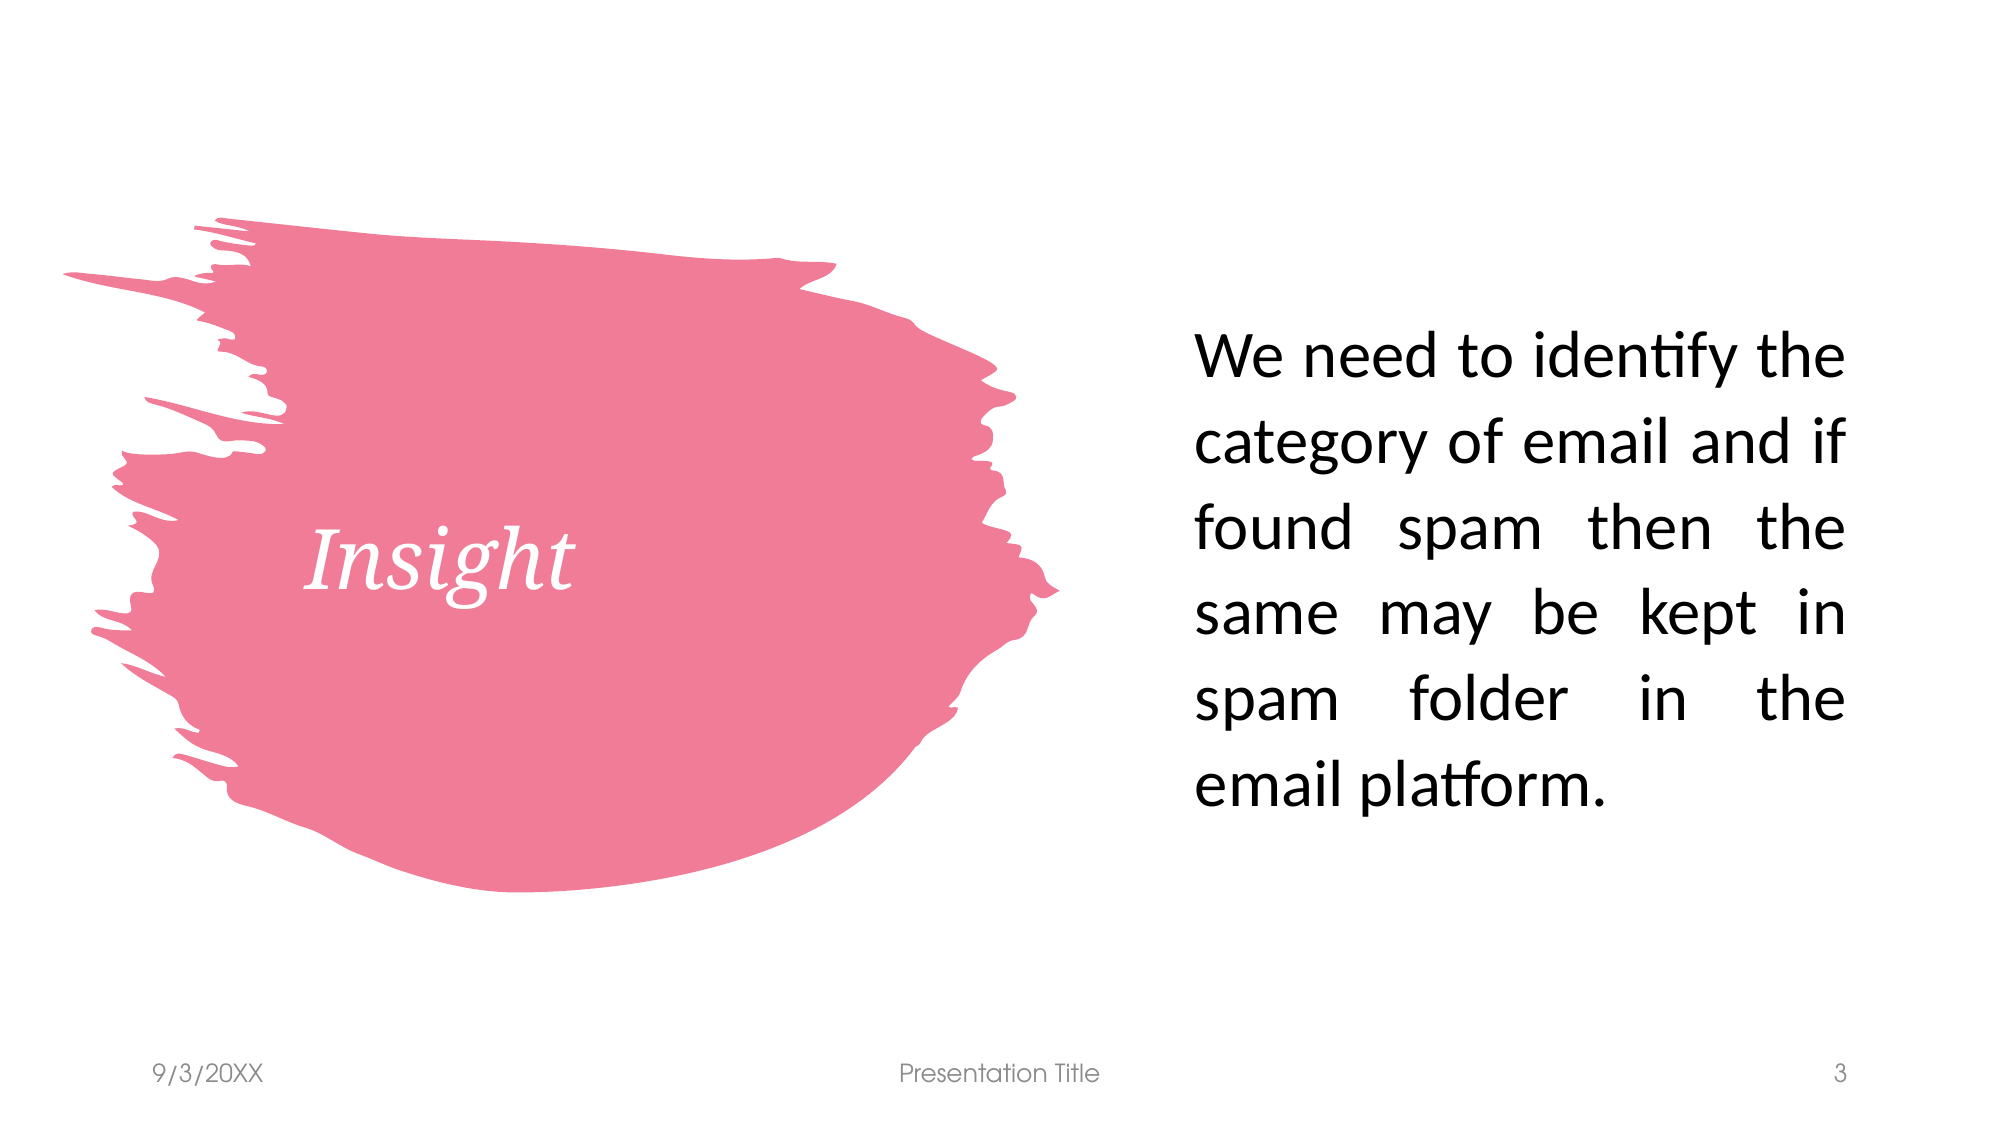

We need to identify the category of email and if found spam then the same may be kept in spam folder in the email platform.
# Insight
9/3/20XX
Presentation Title
3